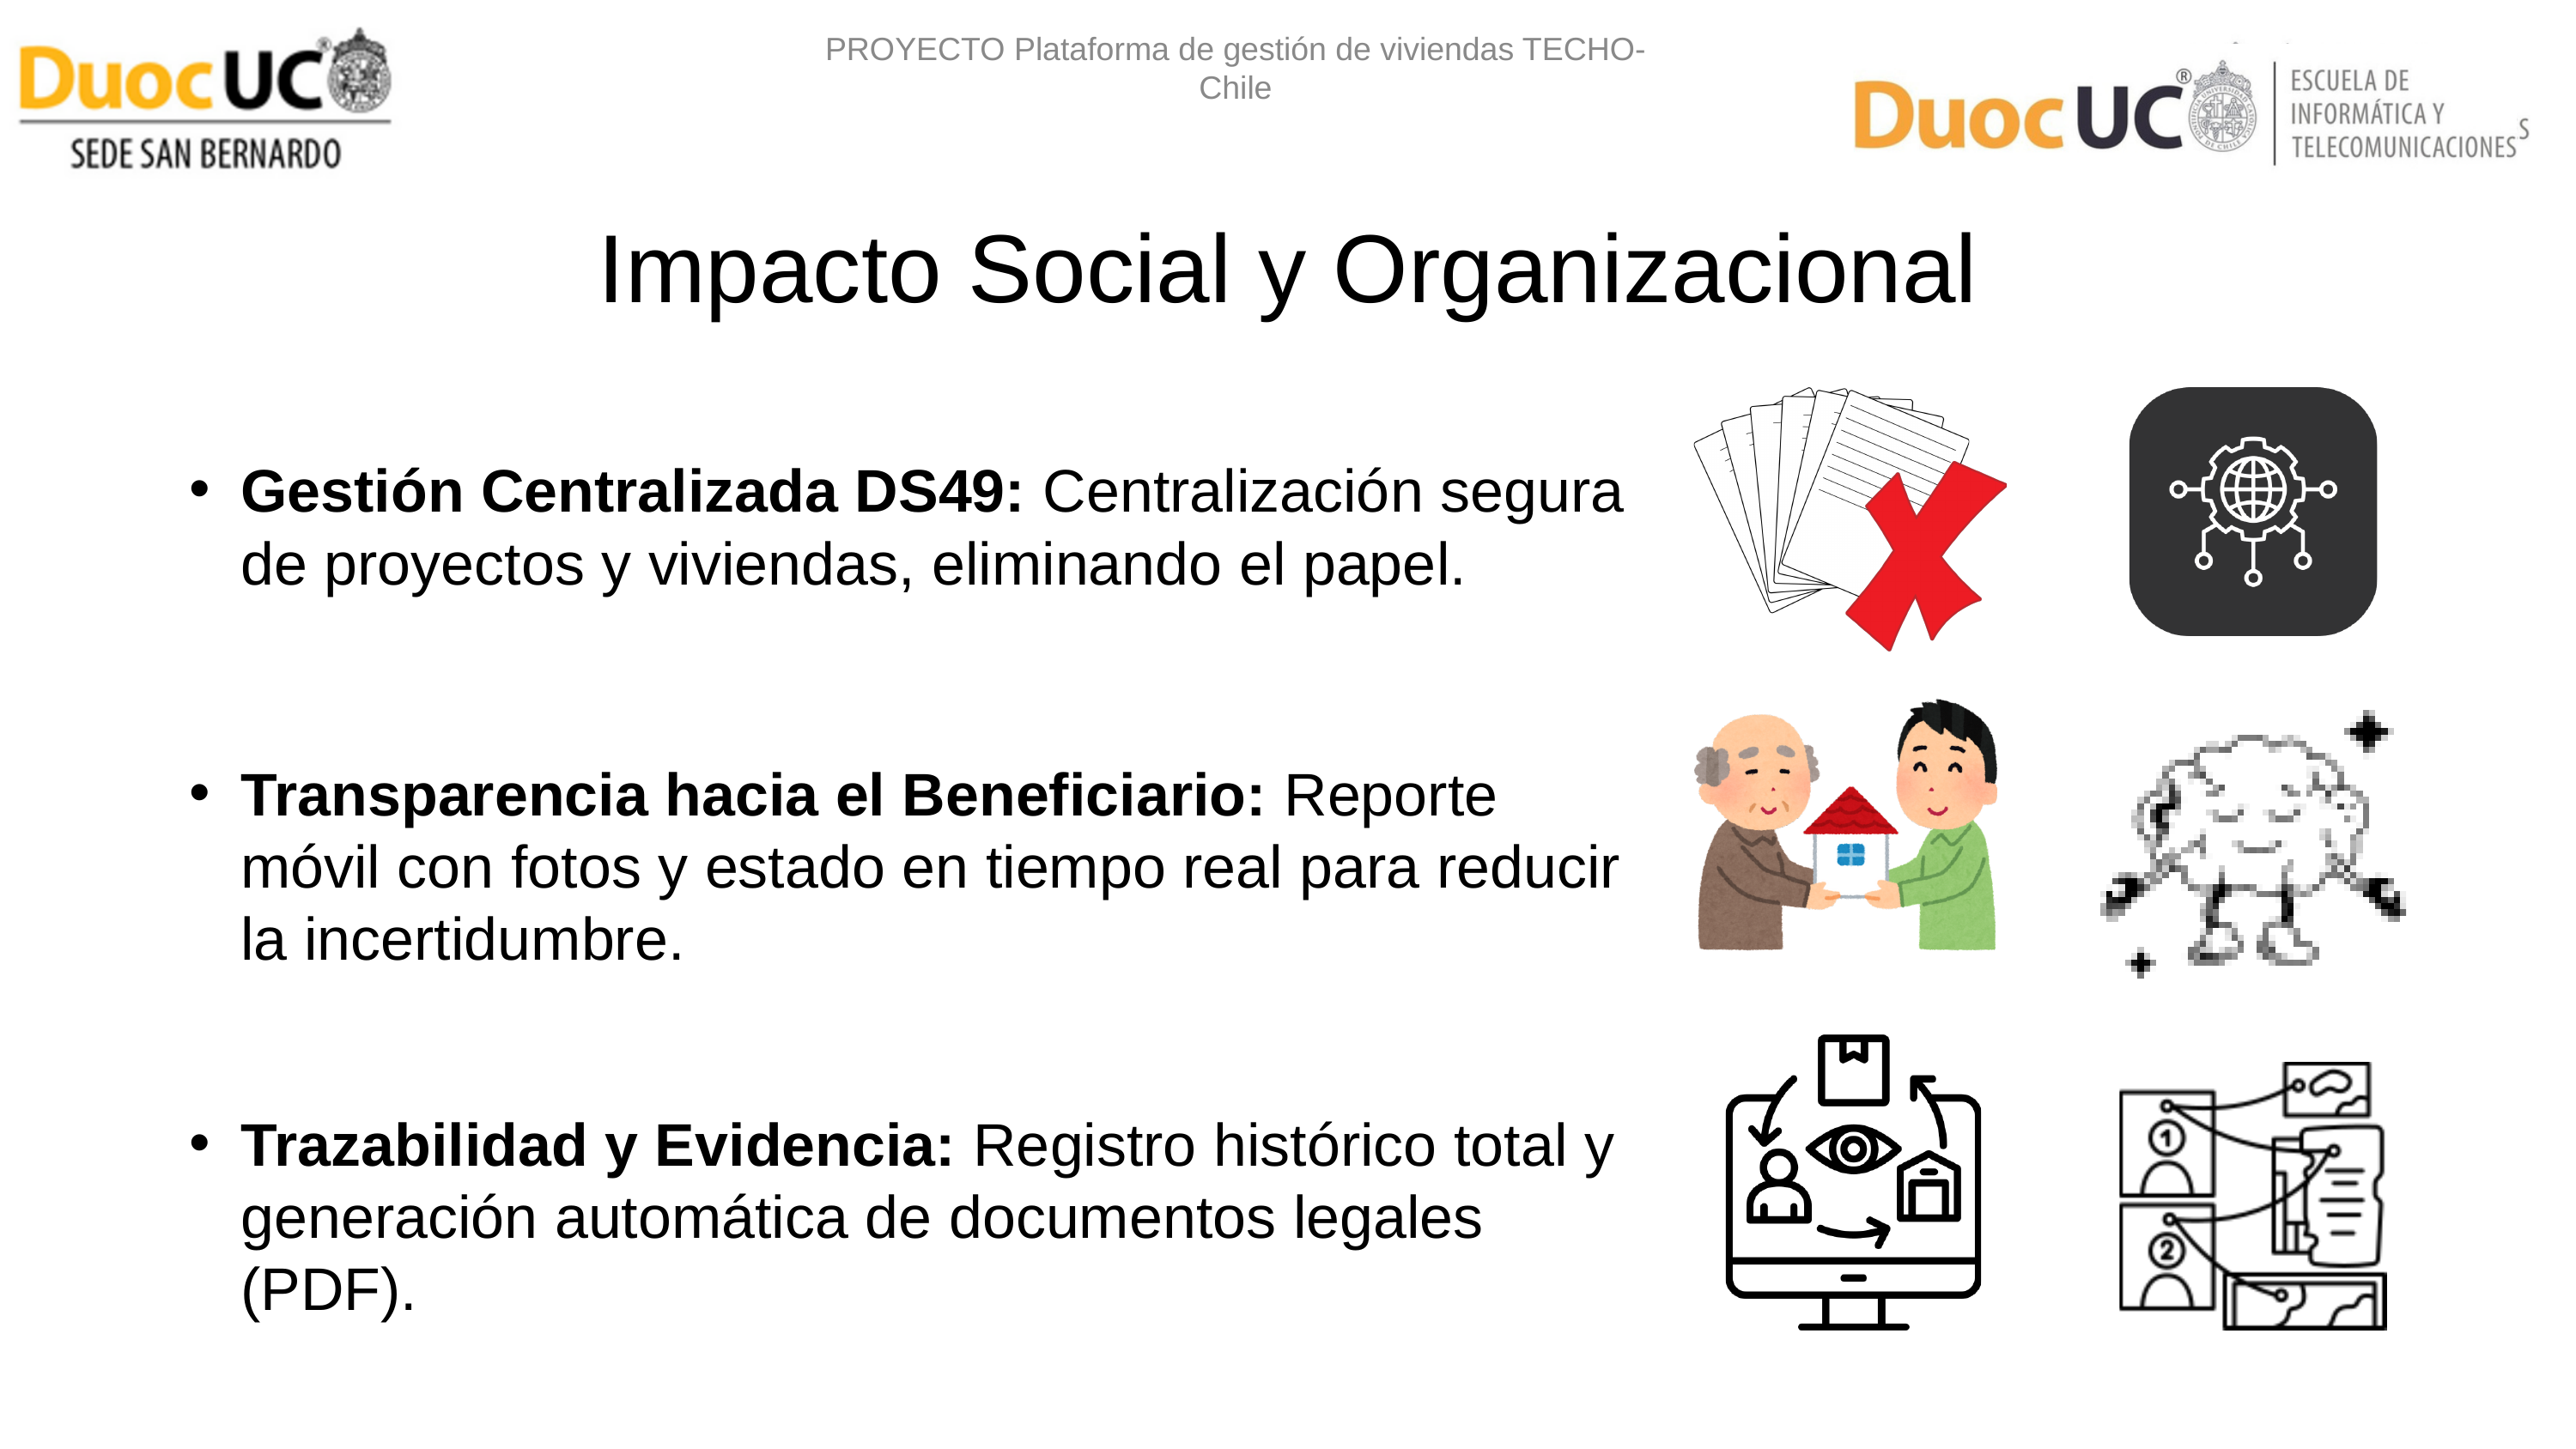

PROYECTO Plataforma de gestión de viviendas TECHO- Chile

Impacto Social y Organizacional

Gestión Centralizada DS49: Centralización segura de proyectos y viviendas, eliminando el papel.

Transparencia hacia el Beneficiario: Reporte móvil con fotos y estado en tiempo real para reducir la incertidumbre.

Trazabilidad y Evidencia: Registro histórico total y generación automática de documentos legales (PDF).